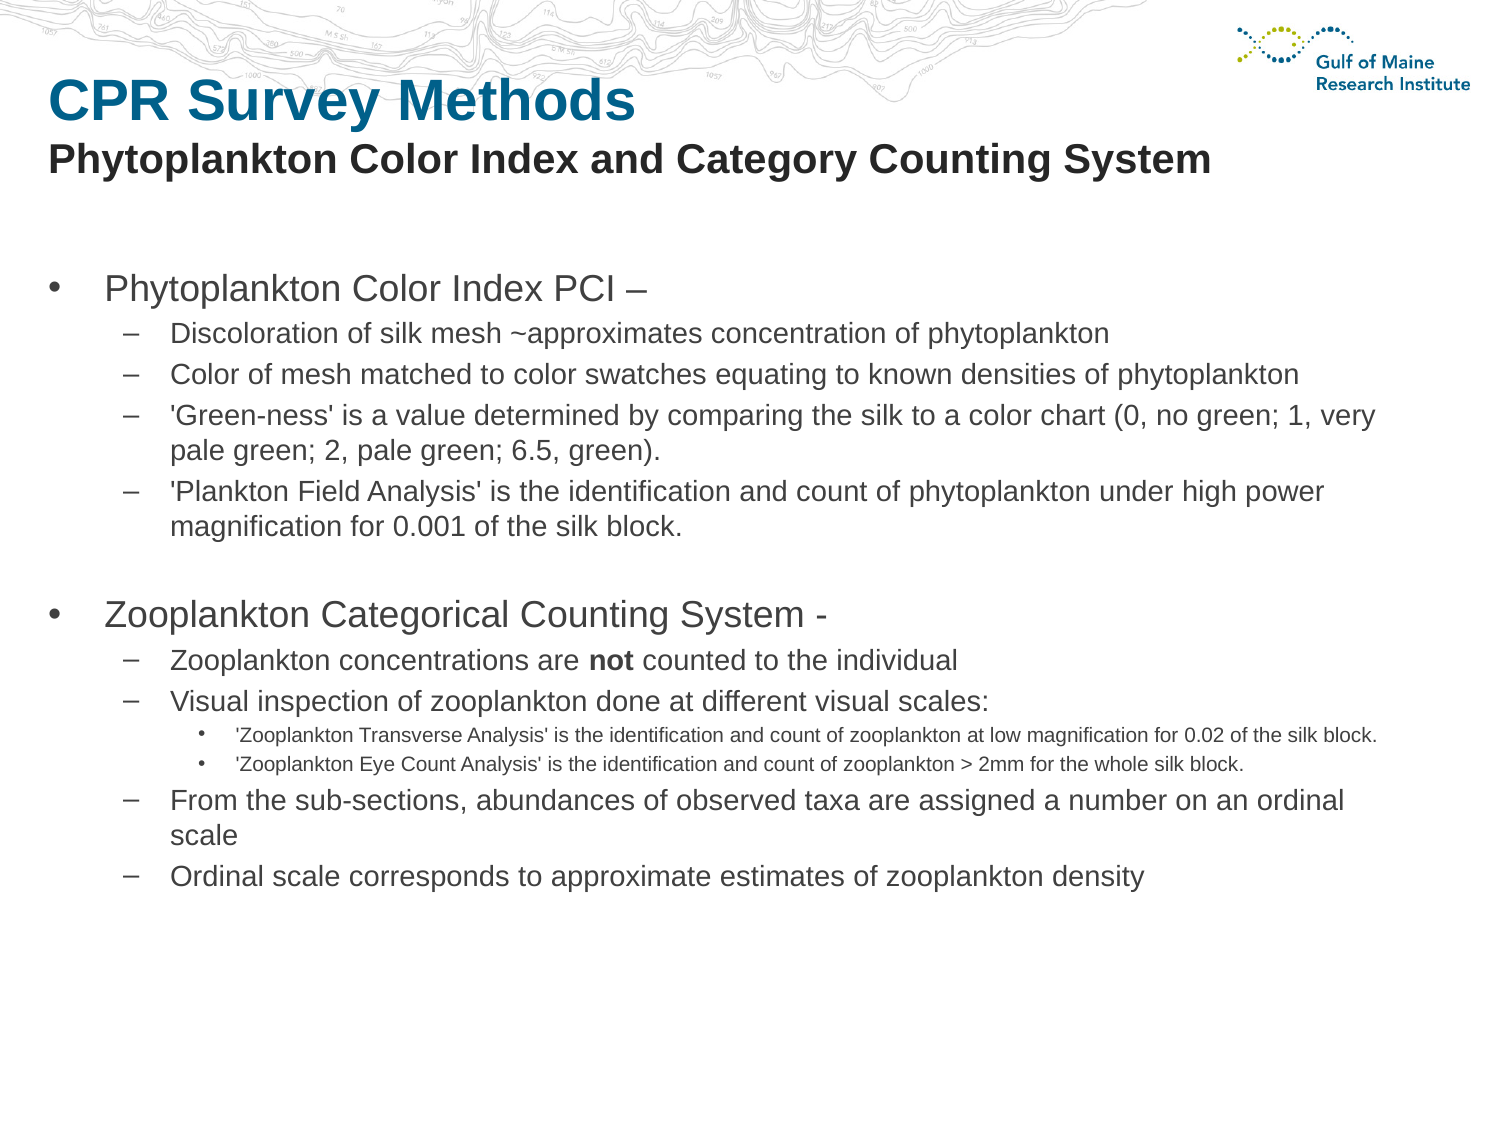

# CPR Survey Methods Phytoplankton Color Index and Category Counting System
Phytoplankton Color Index PCI –
Discoloration of silk mesh ~approximates concentration of phytoplankton
Color of mesh matched to color swatches equating to known densities of phytoplankton
'Green-ness' is a value determined by comparing the silk to a color chart (0, no green; 1, very pale green; 2, pale green; 6.5, green).
'Plankton Field Analysis' is the identification and count of phytoplankton under high power magnification for 0.001 of the silk block.

Zooplankton Categorical Counting System -
Zooplankton concentrations are not counted to the individual
Visual inspection of zooplankton done at different visual scales:
'Zooplankton Transverse Analysis' is the identification and count of zooplankton at low magnification for 0.02 of the silk block.
'Zooplankton Eye Count Analysis' is the identification and count of zooplankton > 2mm for the whole silk block.
From the sub-sections, abundances of observed taxa are assigned a number on an ordinal scale
Ordinal scale corresponds to approximate estimates of zooplankton density